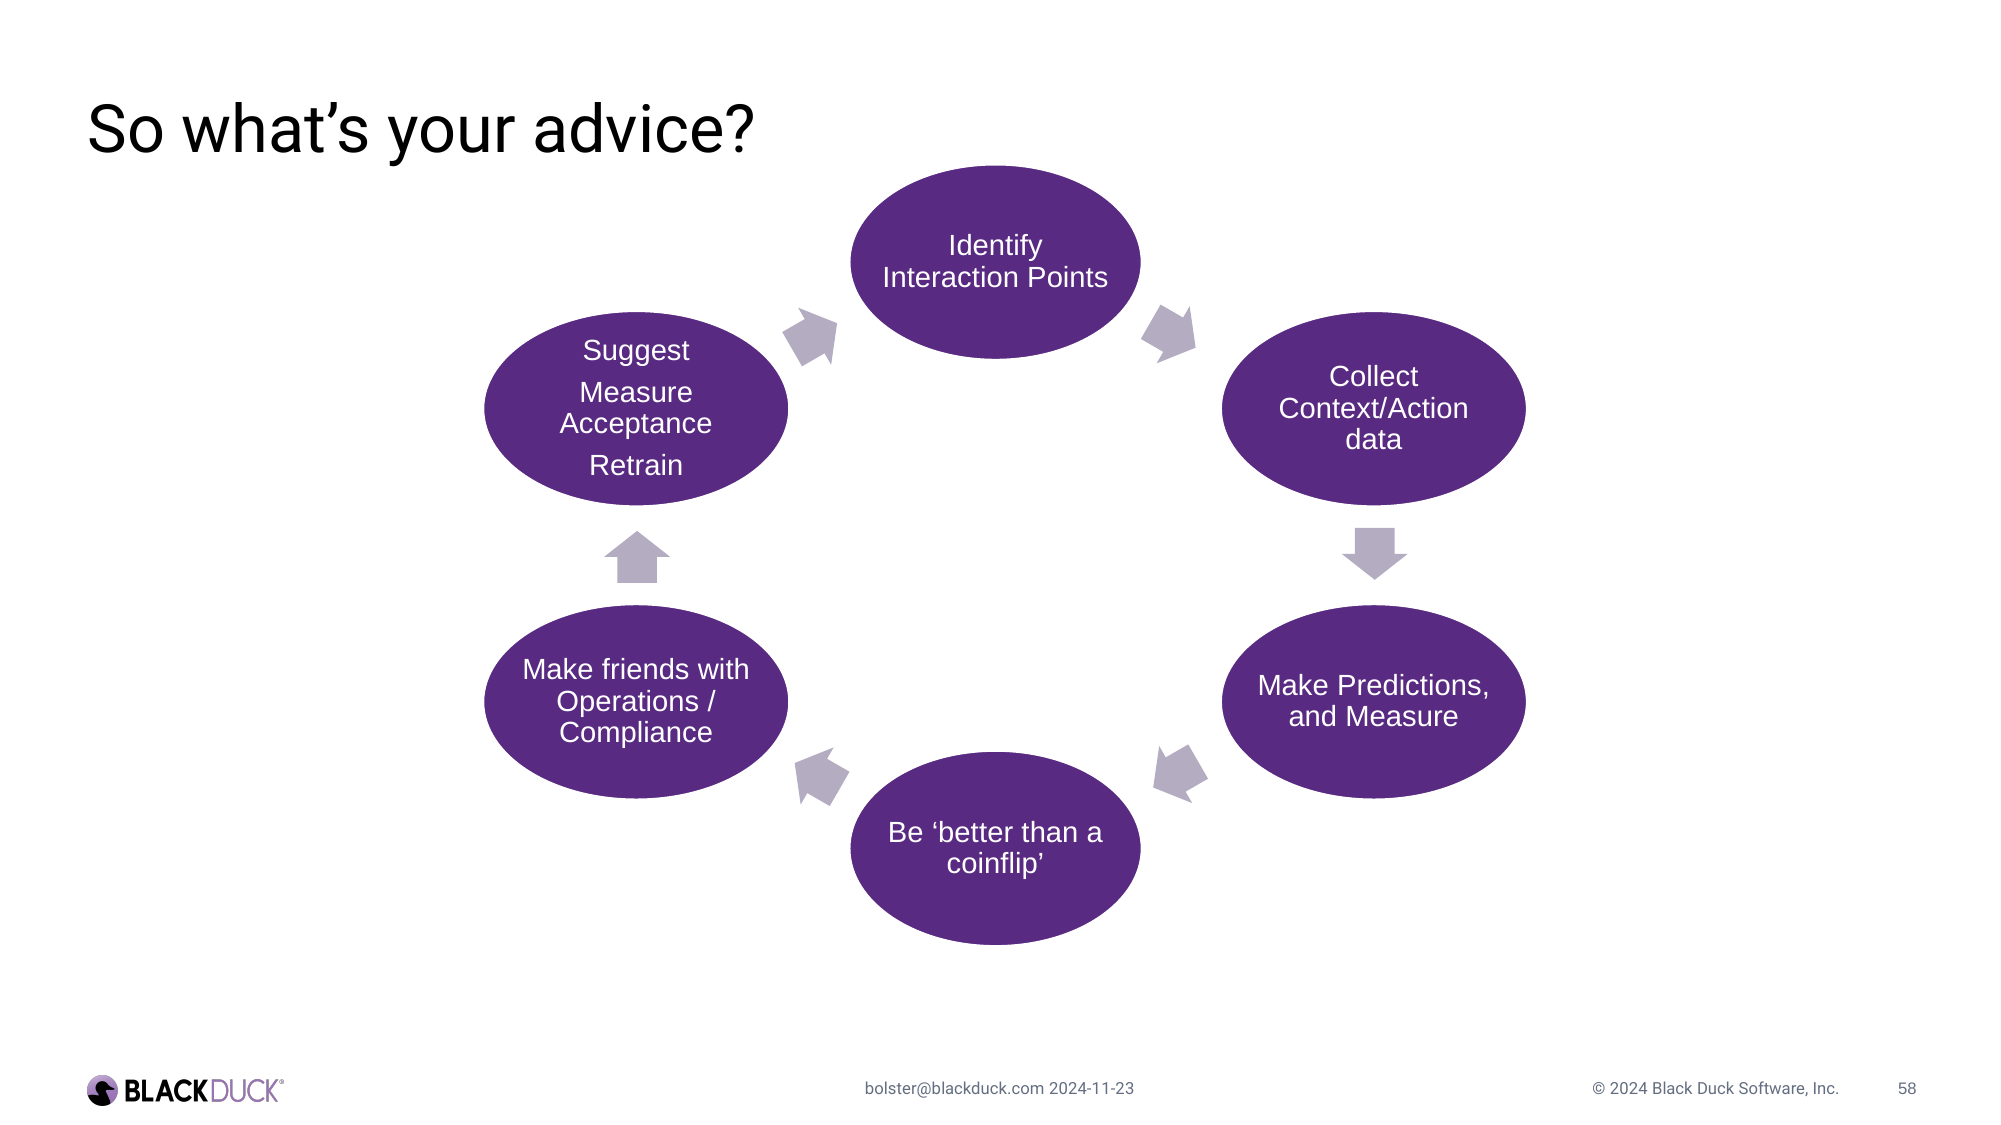

# So what’s your advice?
Identify Interaction Points

Suggest
Measure Acceptance
Retrain
Collect Context/Action data

Make friends with Operations / Compliance
Make Predictions, and Measure

Be ‘better than a coinflip’